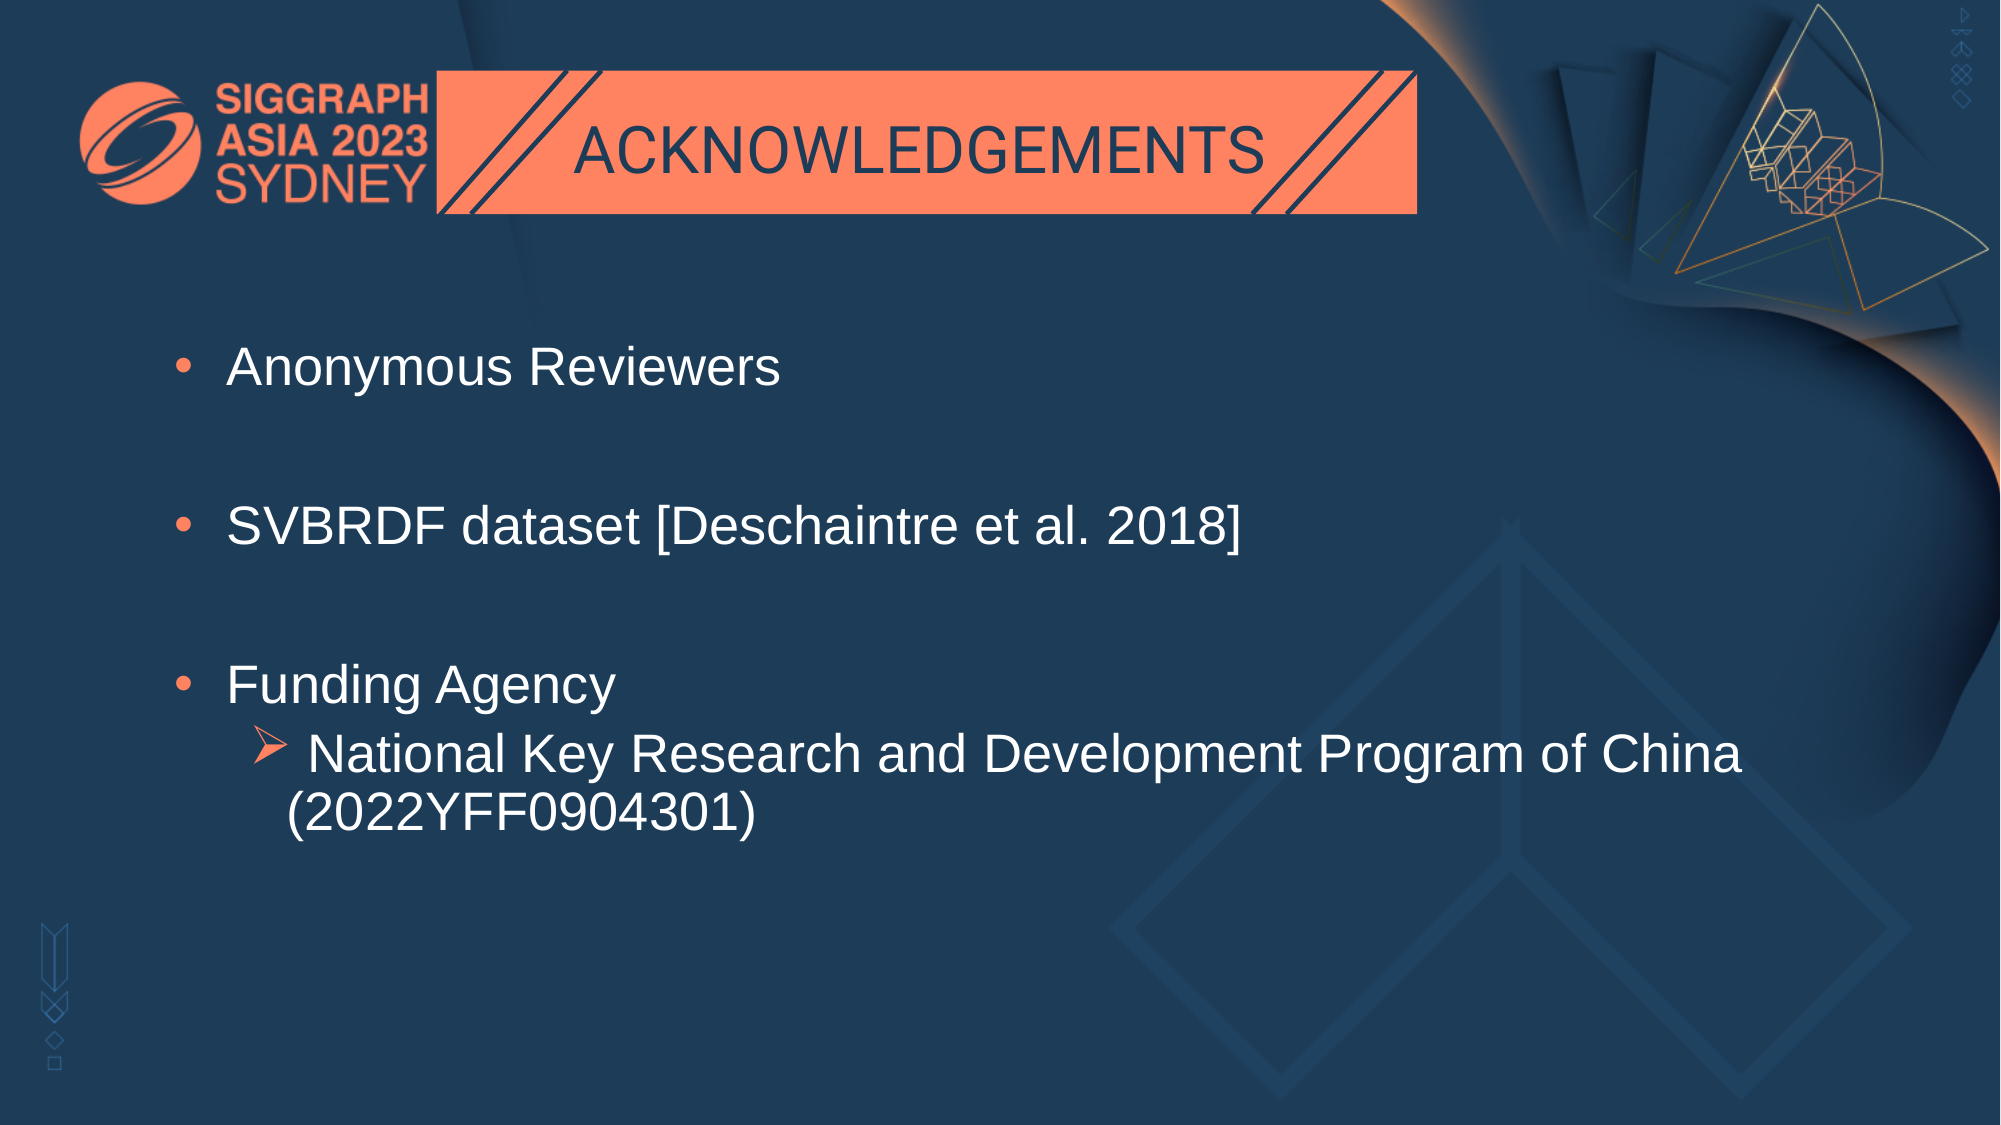

ACKNOWLEDGEMENTS
 Anonymous Reviewers

 SVBRDF dataset [Deschaintre et al. 2018]

 Funding Agency
 National Key Research and Development Program of China (2022YFF0904301)